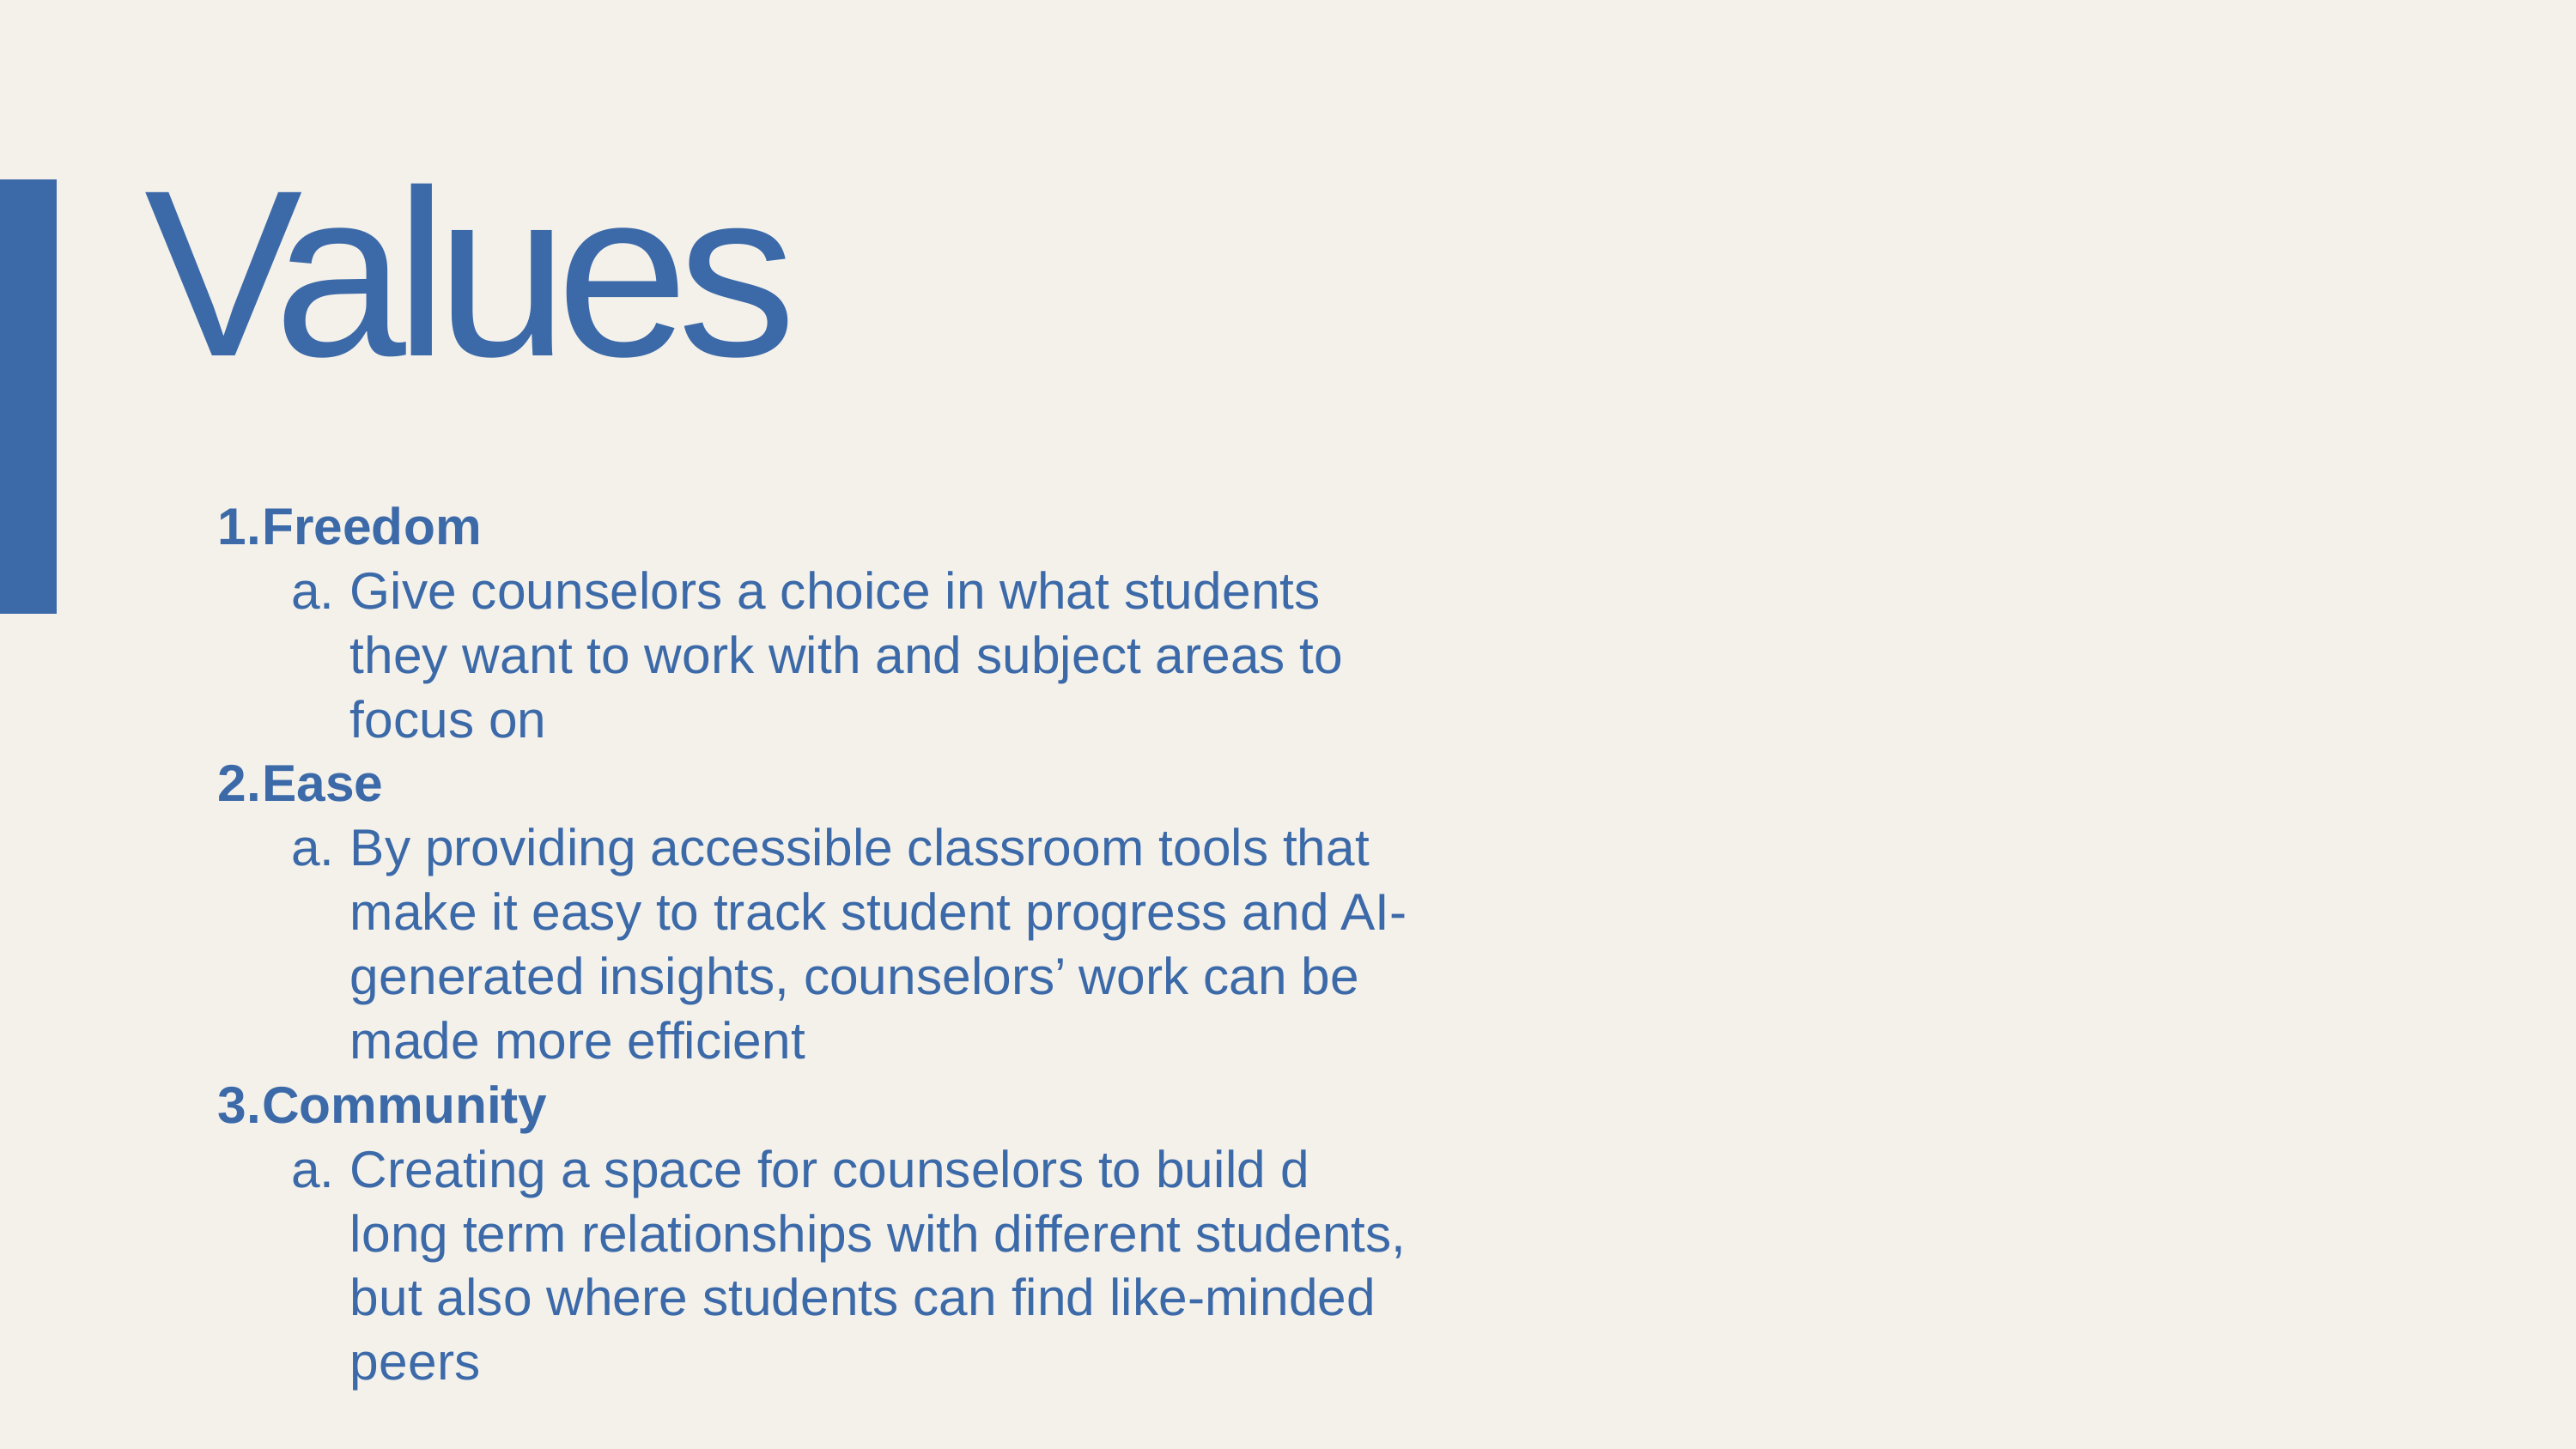

Values
FREEDOM
Freedom
Give counselors a choice in what students they want to work with and subject areas to focus on
Ease
By providing accessible classroom tools that make it easy to track student progress and AI-generated insights, counselors’ work can be made more efficient
Community
Creating a space for counselors to build d long term relationships with different students, but also where students can find like-minded peers
EASE
COMMUNITY